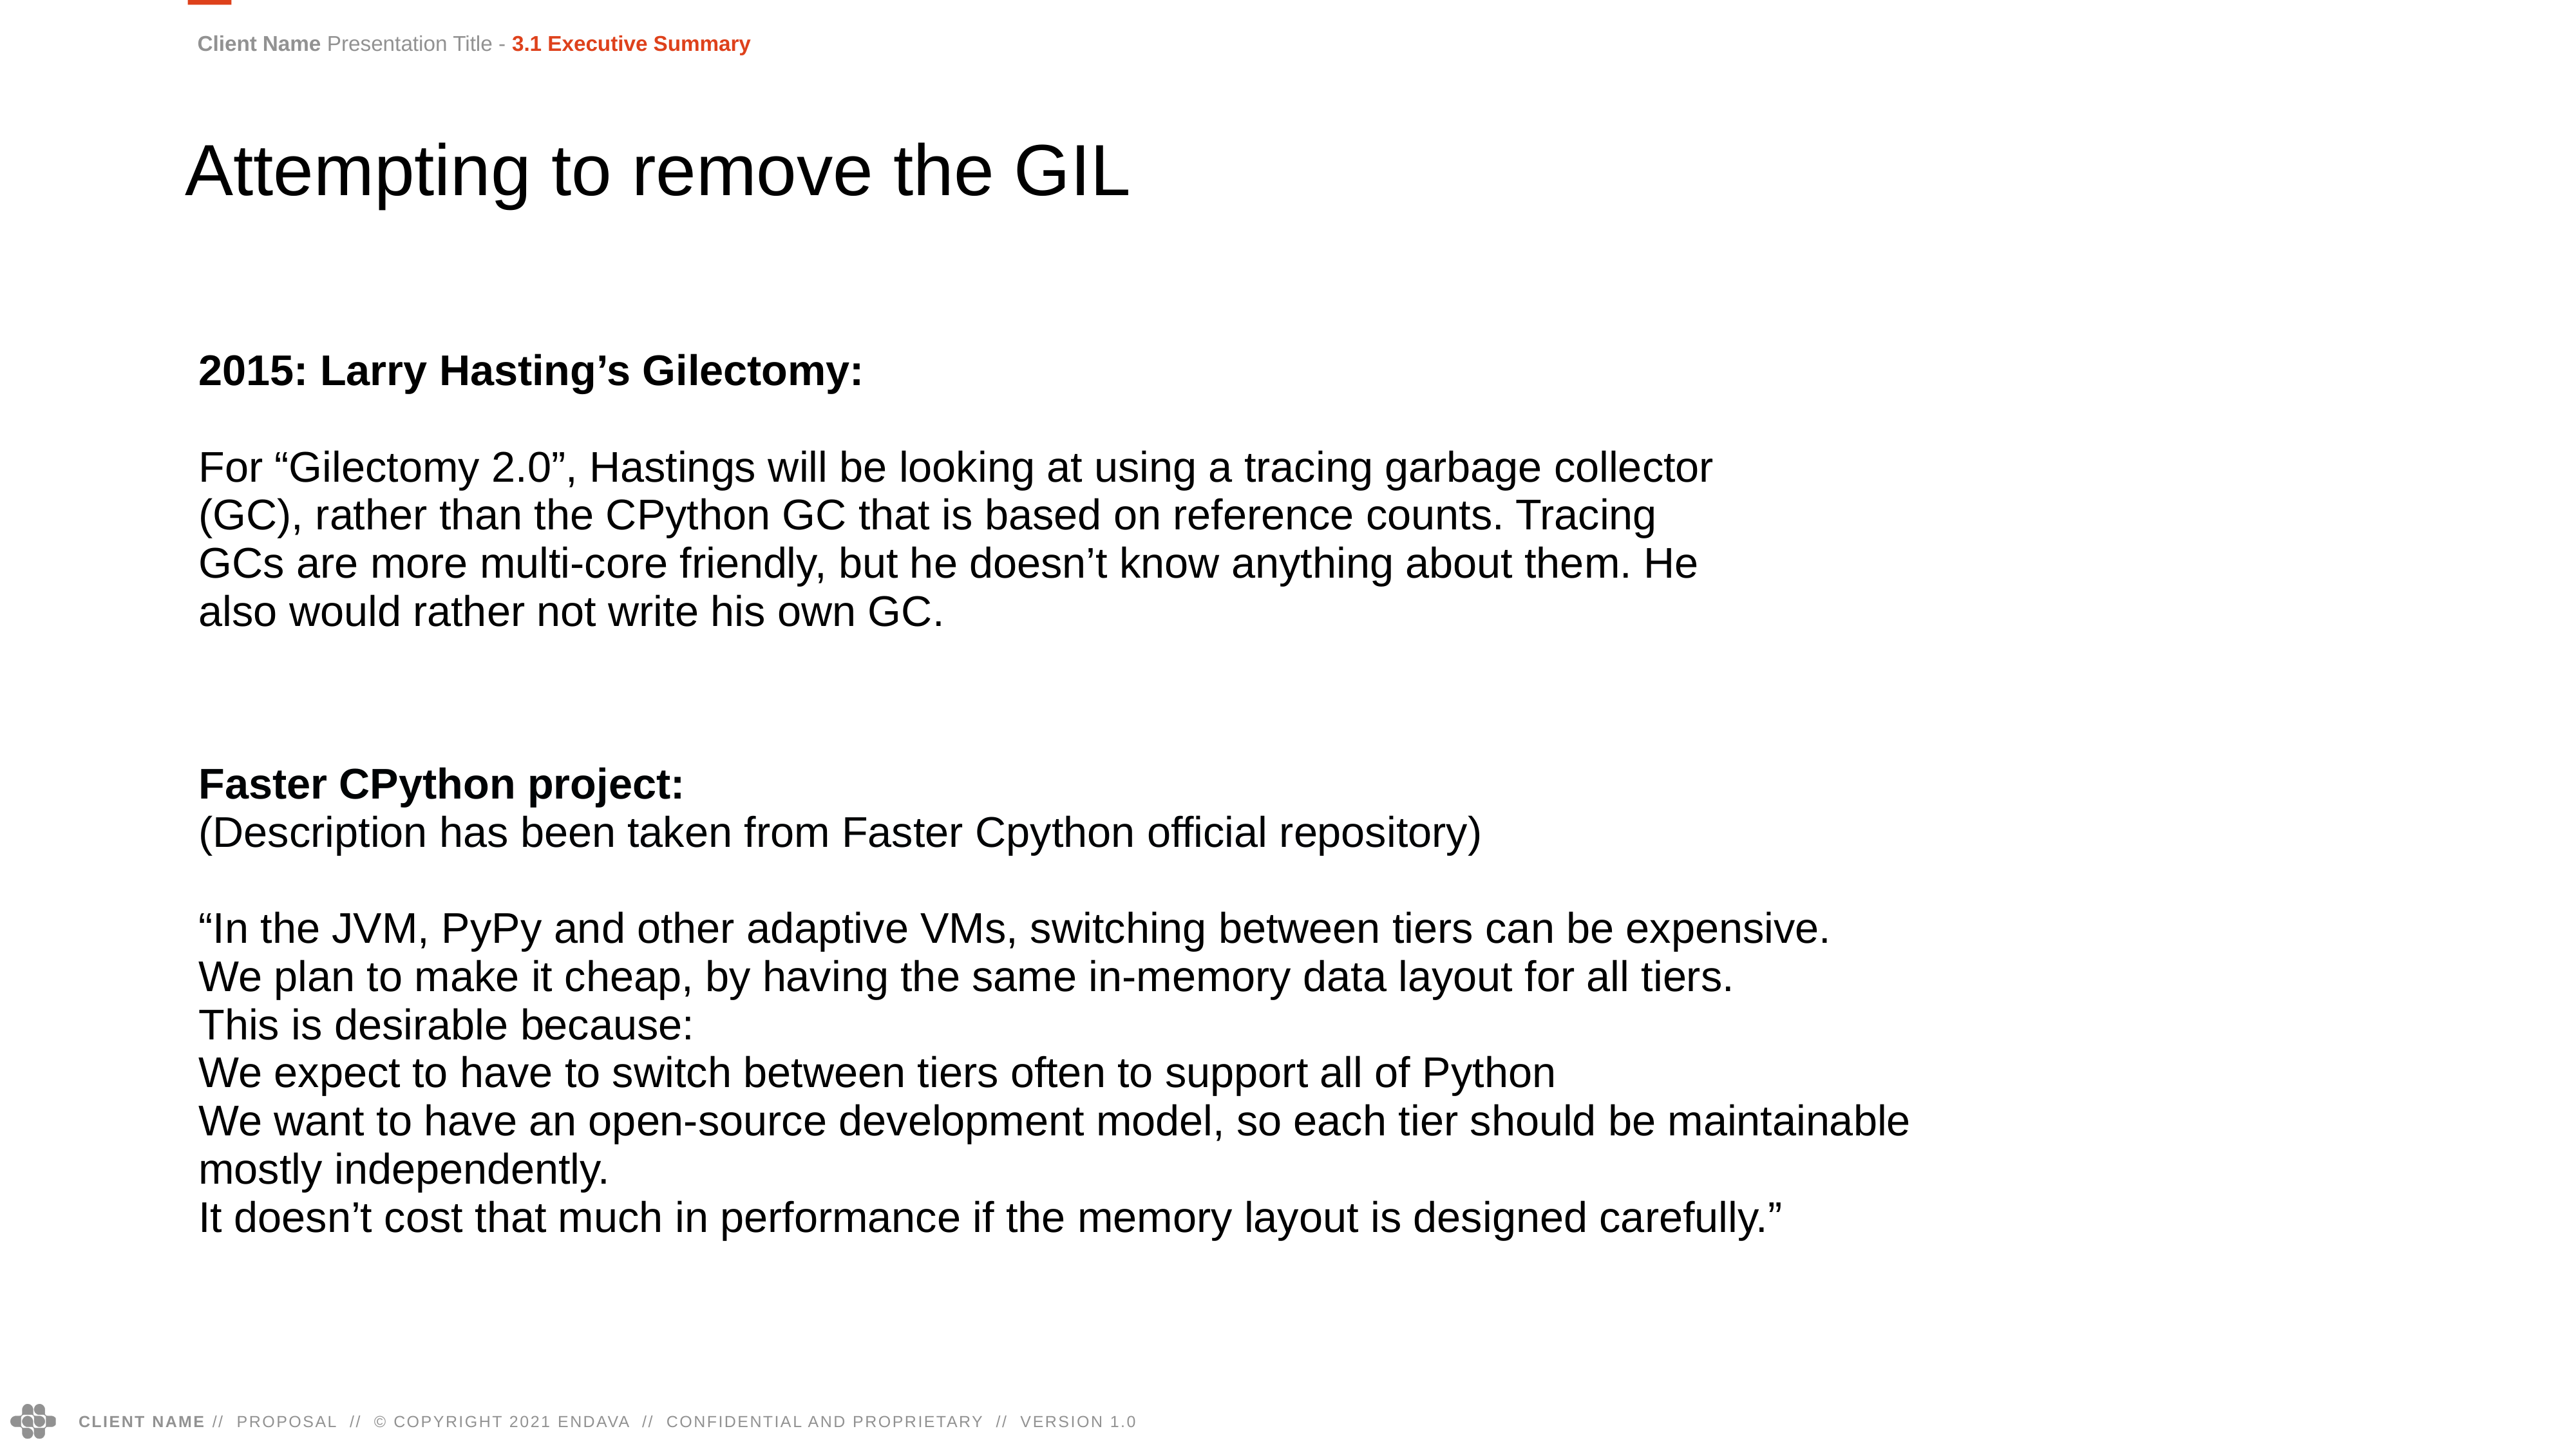

Client Name Presentation Title - 3.1 Executive Summary
Attempting to remove the GIL

| 2015: Larry Hasting’s Gilectomy: For “Gilectomy 2.0”, Hastings will be looking at using a tracing garbage collector (GC), rather than the CPython GC that is based on reference counts. Tracing GCs are more multi-core friendly, but he doesn’t know anything about them. He also would rather not write his own GC. |  |
| --- | --- |
|  |  |
| Faster CPython project: (Description has been taken from Faster Cpython official repository) “In the JVM, PyPy and other adaptive VMs, switching between tiers can be expensive. We plan to make it cheap, by having the same in-memory data layout for all tiers. This is desirable because: We expect to have to switch between tiers often to support all of Python We want to have an open-source development model, so each tier should be maintainable mostly independently. It doesn’t cost that much in performance if the memory layout is designed carefully.” |  |
| --- | --- |
|  |  |